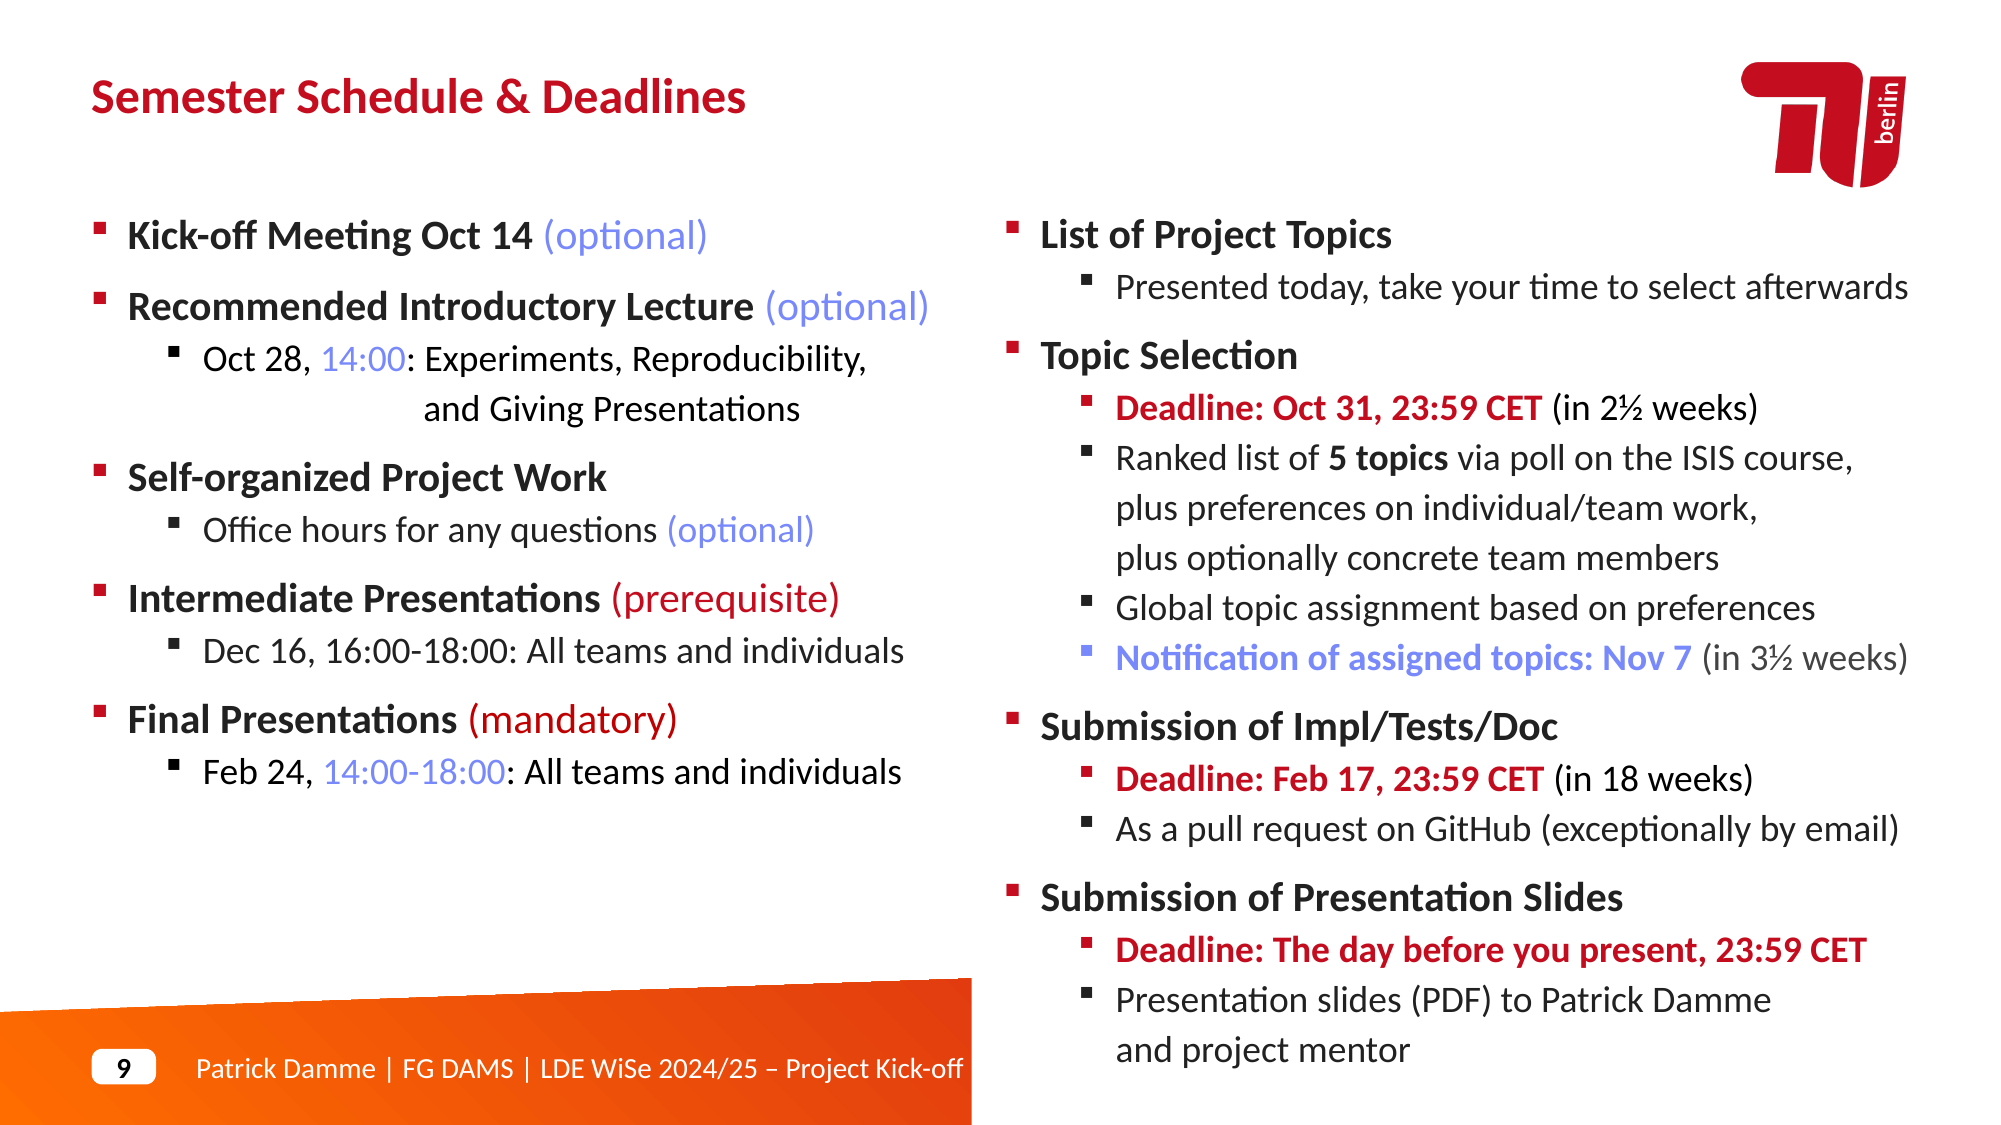

Semester Schedule & Deadlines
List of Project Topics
Presented today, take your time to select afterwards
Topic Selection
Deadline: Oct 31, 23:59 CET (in 2½ weeks)
Ranked list of 5 topics via poll on the ISIS course,
plus preferences on individual/team work,
plus optionally concrete team members
Global topic assignment based on preferences
Notification of assigned topics: Nov 7 (in 3½ weeks)
Submission of Impl/Tests/Doc
Deadline: Feb 17, 23:59 CET (in 18 weeks)
As a pull request on GitHub (exceptionally by email)
Submission of Presentation Slides
Deadline: The day before you present, 23:59 CET
Presentation slides (PDF) to Patrick Damme
and project mentor
Kick-off Meeting Oct 14 (optional)
Recommended Introductory Lecture (optional)
Oct 28, 14:00: Experiments, Reproducibility,
                          and Giving Presentations
Self-organized Project Work
Office hours for any questions (optional)
Intermediate Presentations (prerequisite)
Dec 16, 16:00-18:00: All teams and individuals
Final Presentations (mandatory)
Feb 24, 14:00-18:00: All teams and individuals